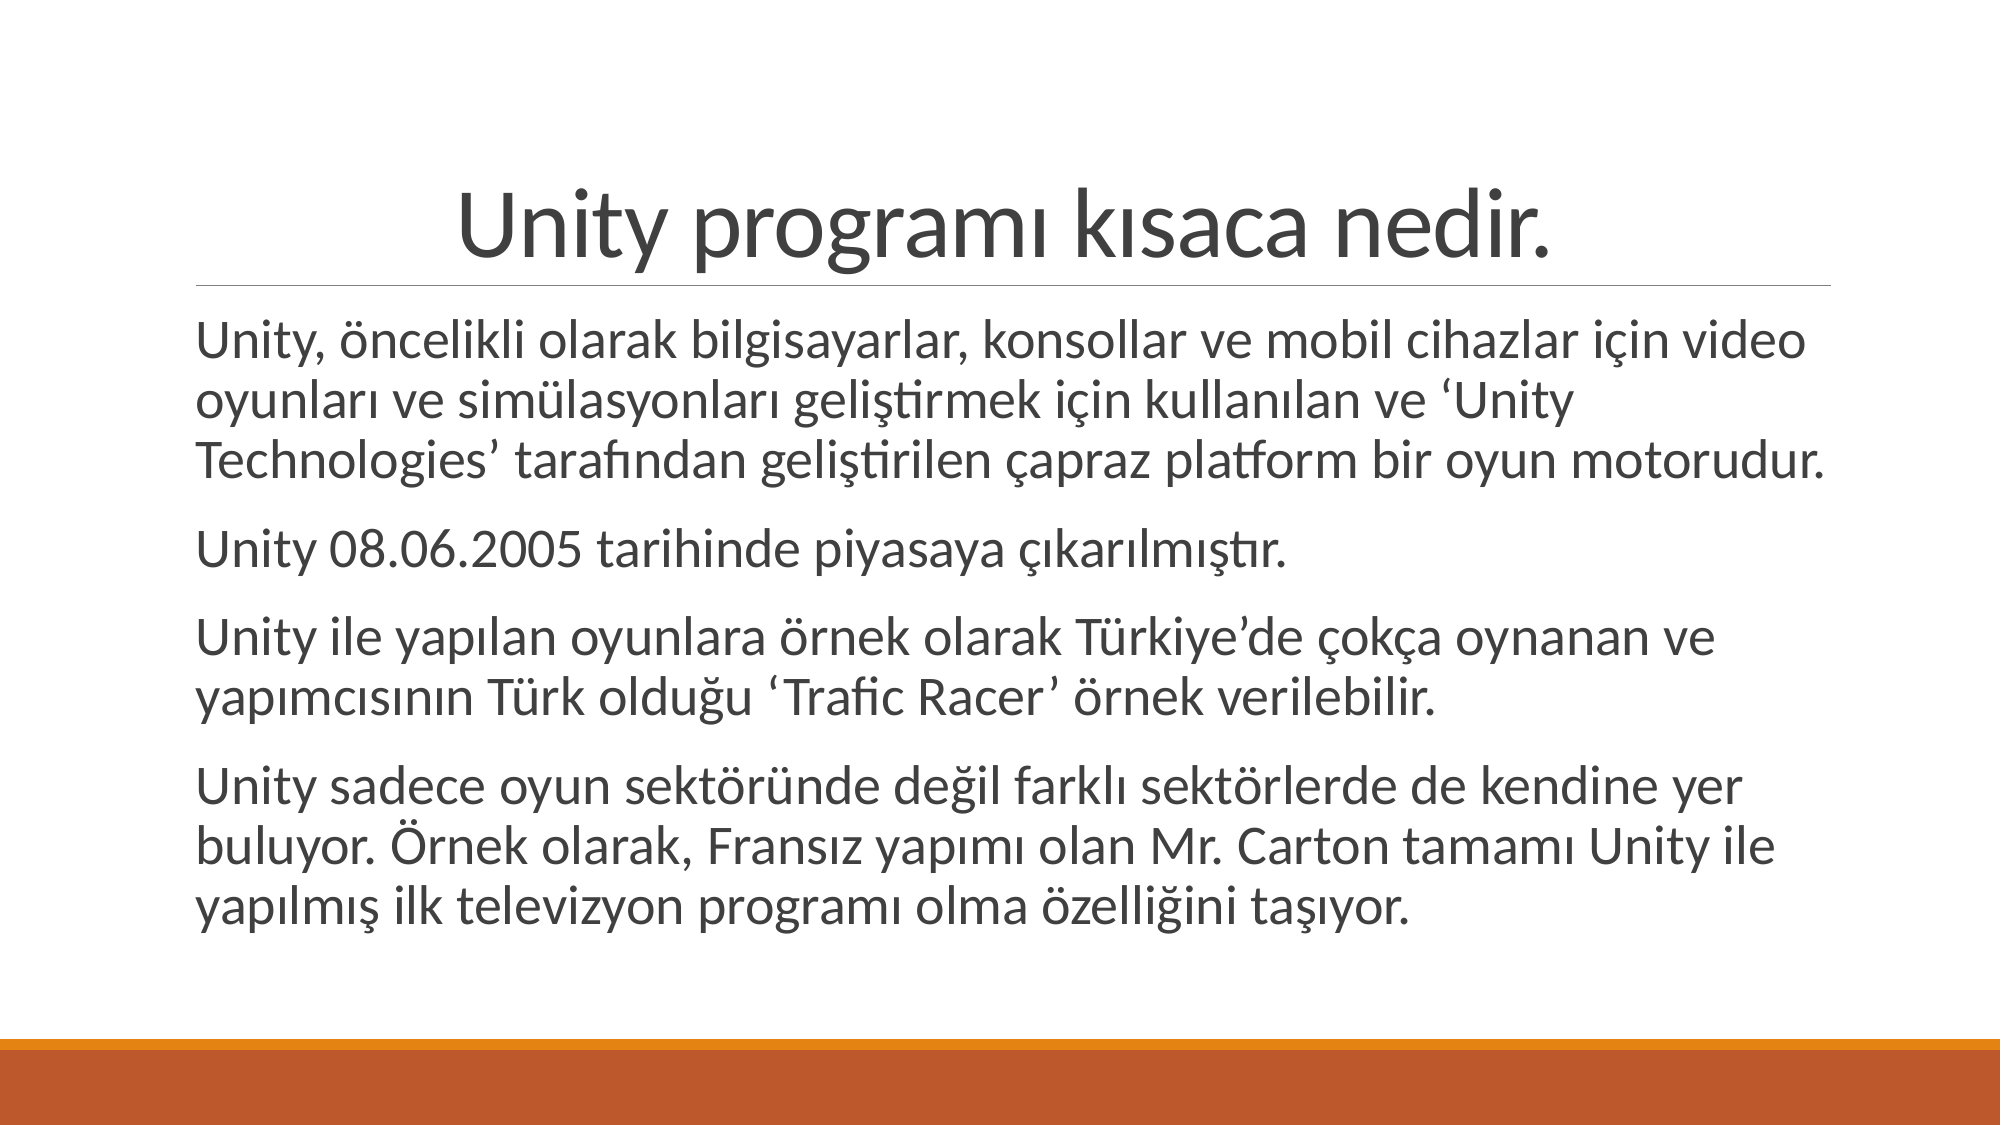

# Unity programı kısaca nedir.
Unity, öncelikli olarak bilgisayarlar, konsollar ve mobil cihazlar için video oyunları ve simülasyonları geliştirmek için kullanılan ve ‘Unity Technologies’ tarafından geliştirilen çapraz platform bir oyun motorudur.
Unity 08.06.2005 tarihinde piyasaya çıkarılmıştır.
Unity ile yapılan oyunlara örnek olarak Türkiye’de çokça oynanan ve yapımcısının Türk olduğu ‘Trafic Racer’ örnek verilebilir.
Unity sadece oyun sektöründe değil farklı sektörlerde de kendine yer buluyor. Örnek olarak, Fransız yapımı olan Mr. Carton tamamı Unity ile yapılmış ilk televizyon programı olma özelliğini taşıyor.